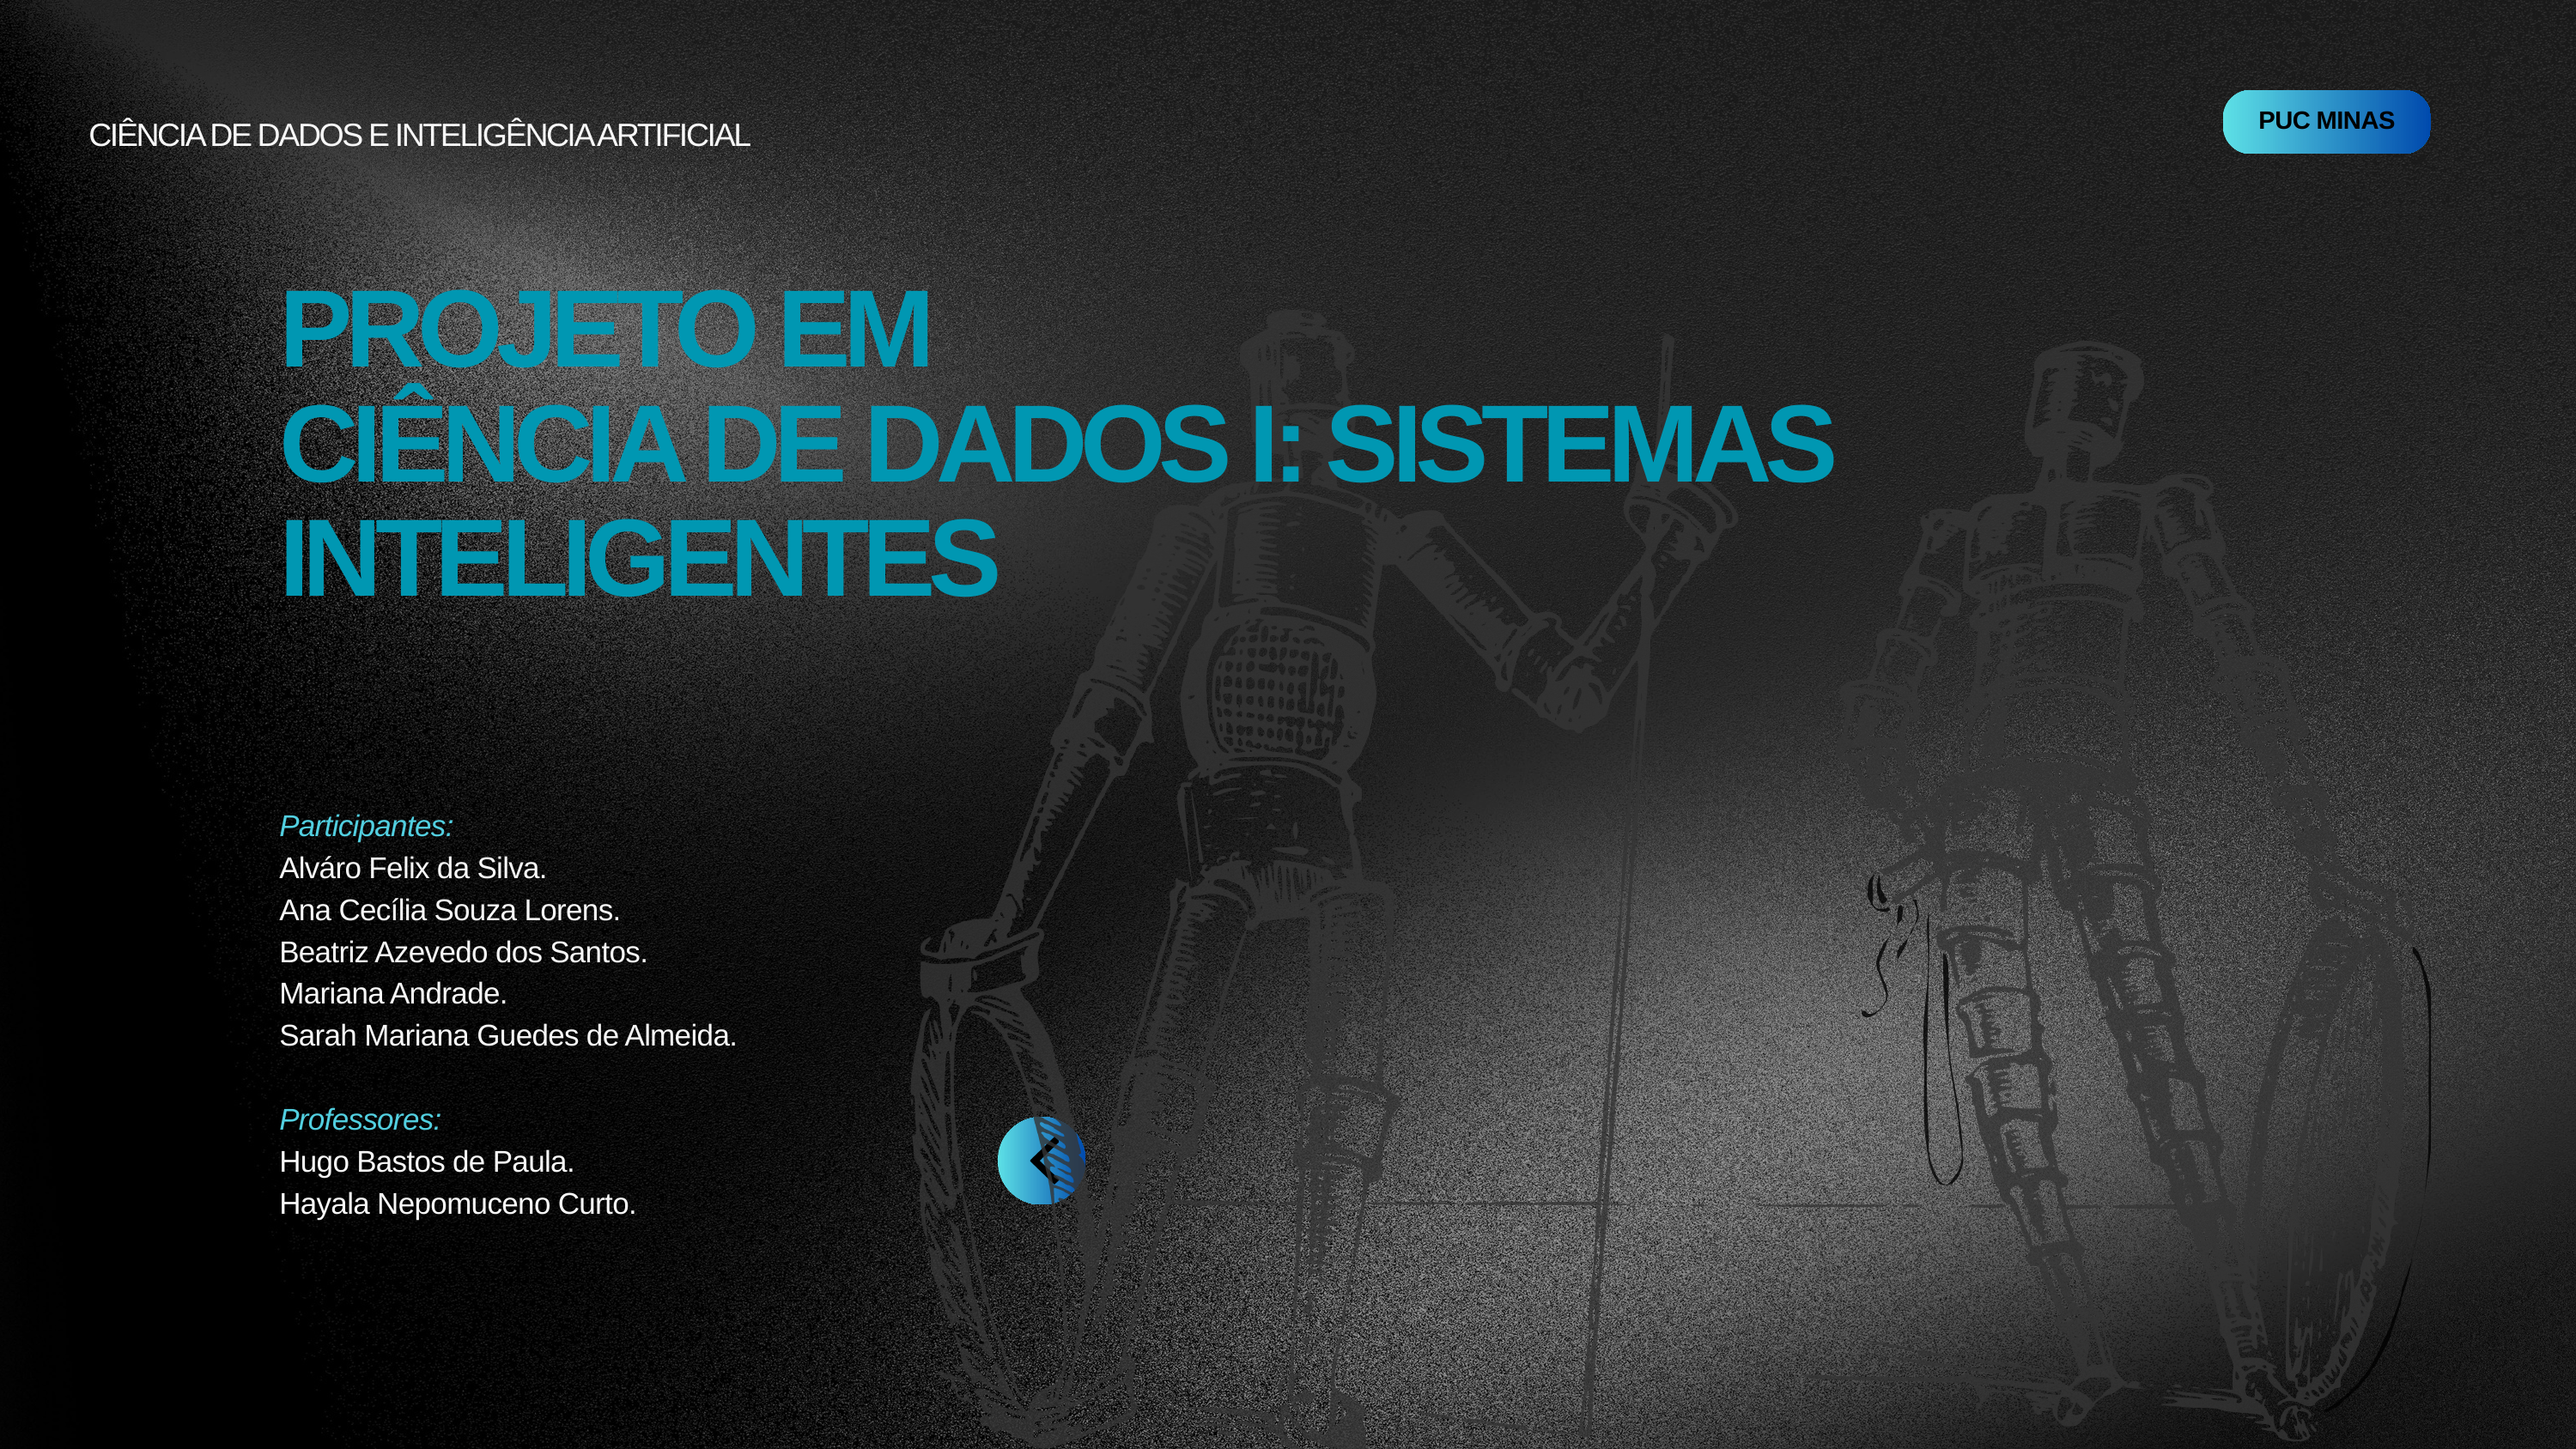

CIÊNCIA DE DADOS E INTELIGÊNCIA ARTIFICIAL

PUC MINAS
PROJETO EM
CIÊNCIA DE DADOS I: SISTEMAS INTELIGENTES

Participantes:
Alváro Felix da Silva.
Ana Cecília Souza Lorens.
Beatriz Azevedo dos Santos.
Mariana Andrade.
Sarah Mariana Guedes de Almeida.

Professores:
Hugo Bastos de Paula.
Hayala Nepomuceno Curto.